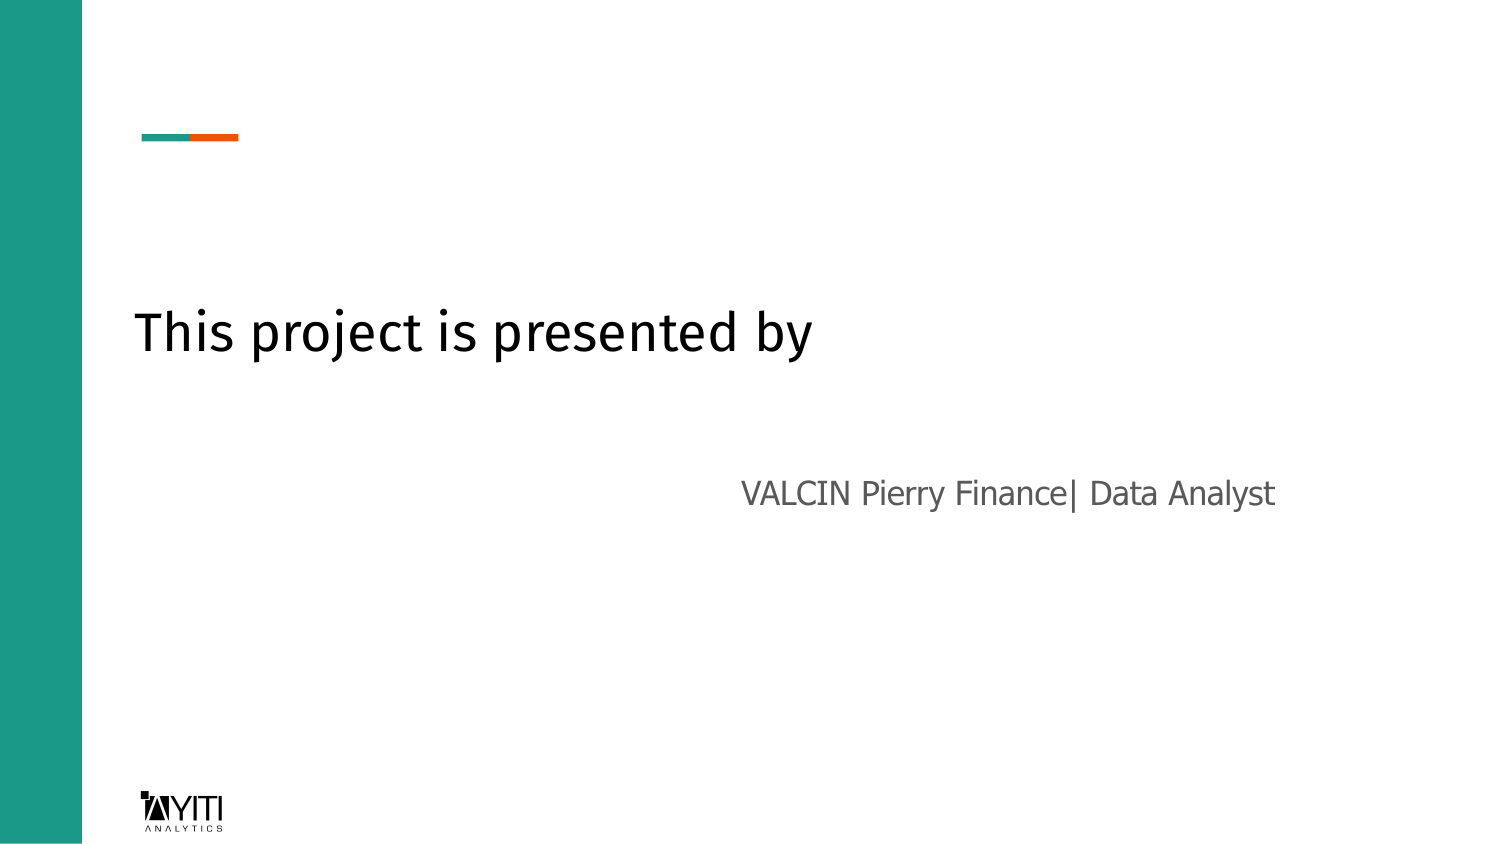

# This project is presented by

VALCIN Pierry Finance| Data Analyst